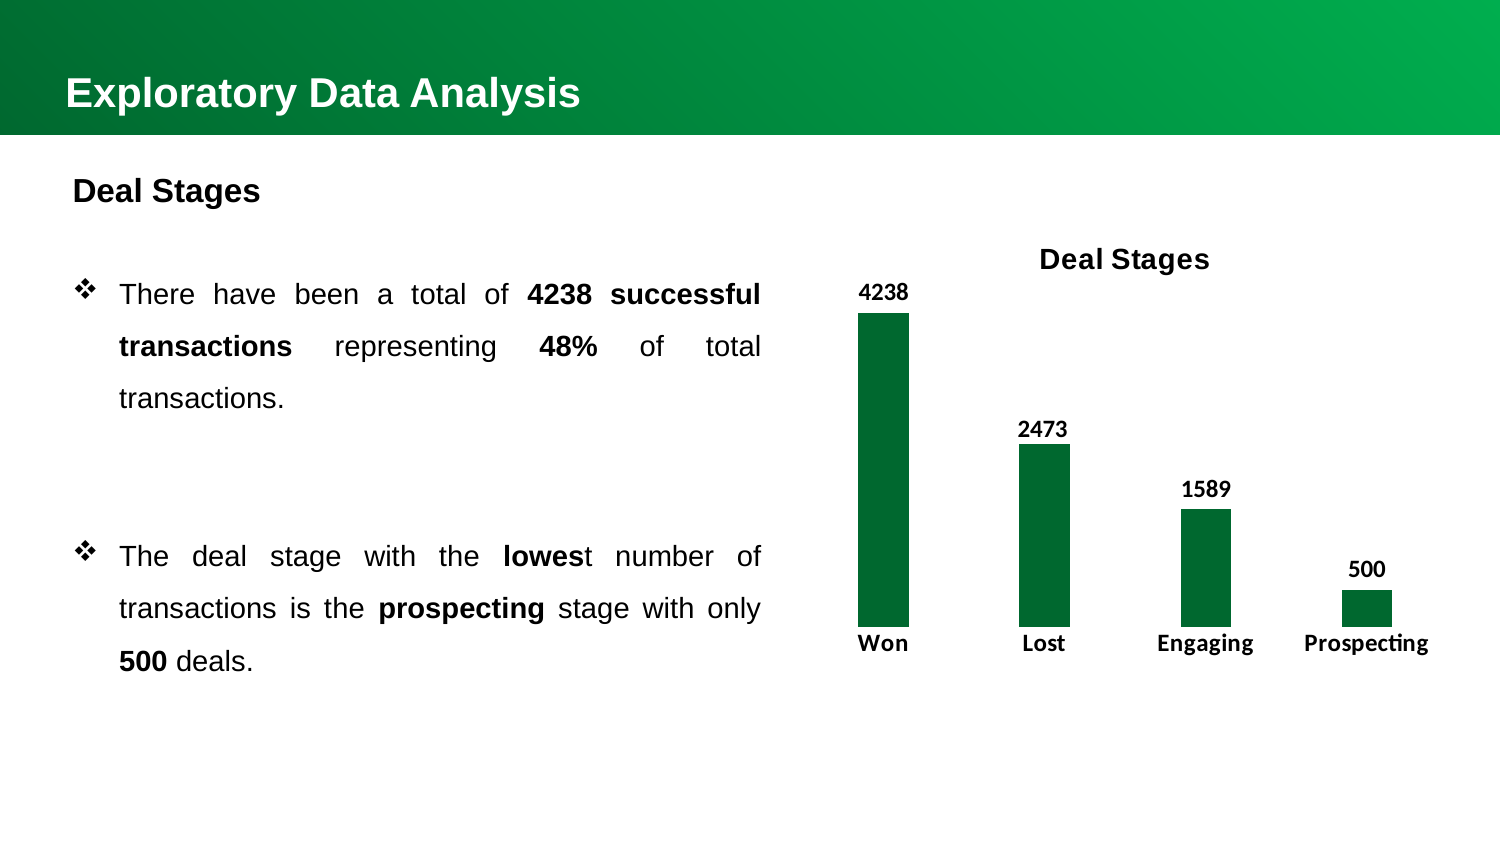

Exploratory Data Analysis
Deal Stages

### Chart: Deal Stages

| Category | Total |
|---|---|
| Won | 4238.0 |
| Lost | 2473.0 |
| Engaging | 1589.0 |
| Prospecting | 500.0 |
There have been a total of 4238 successful transactions representing 48% of total transactions.

The deal stage with the lowest number of transactions is the prospecting stage with only 500 deals.